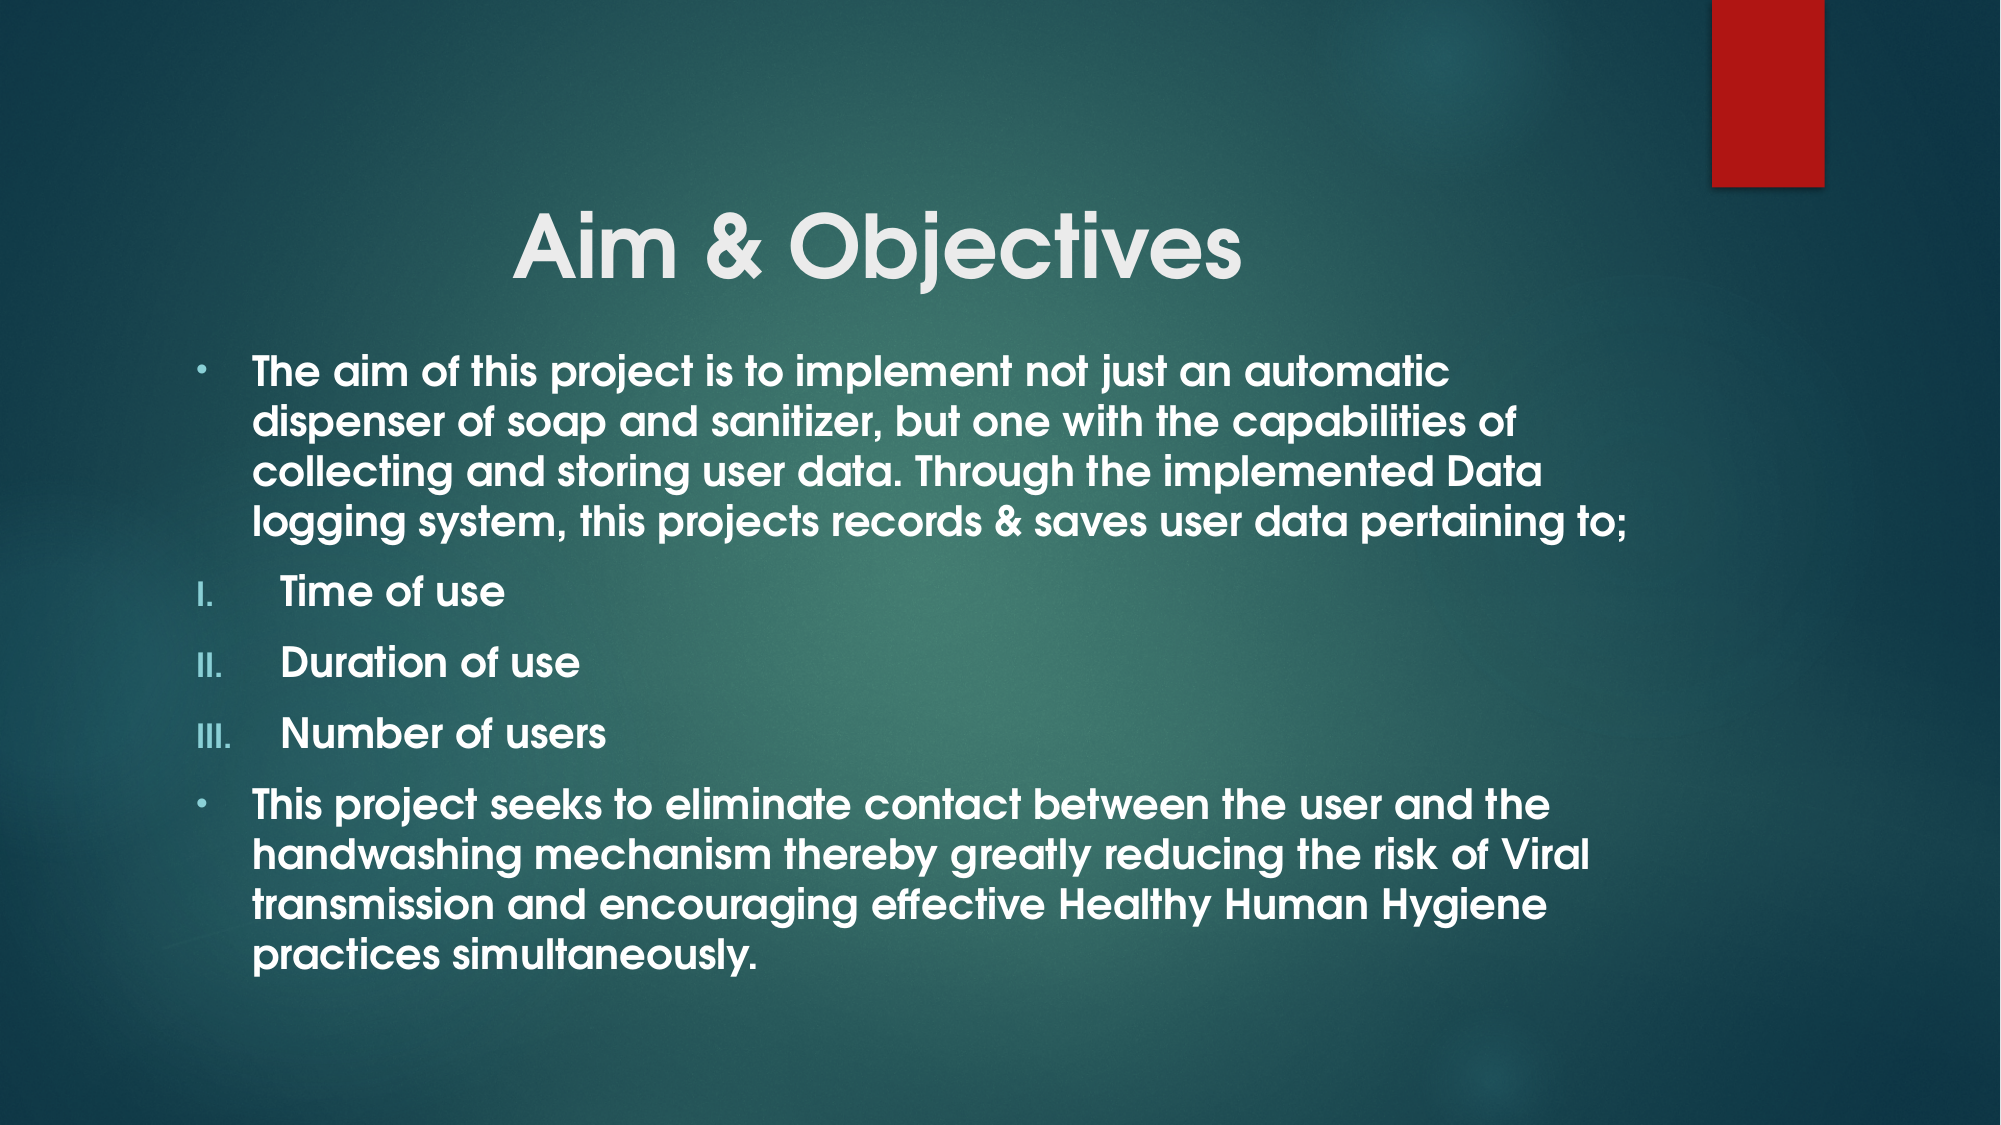

# Aim & Objectives
The aim of this project is to implement not just an automatic dispenser of soap and sanitizer, but one with the capabilities of collecting and storing user data. Through the implemented Data logging system, this projects records & saves user data pertaining to;
Time of use
Duration of use
Number of users
This project seeks to eliminate contact between the user and the handwashing mechanism thereby greatly reducing the risk of Viral transmission and encouraging effective Healthy Human Hygiene practices simultaneously.